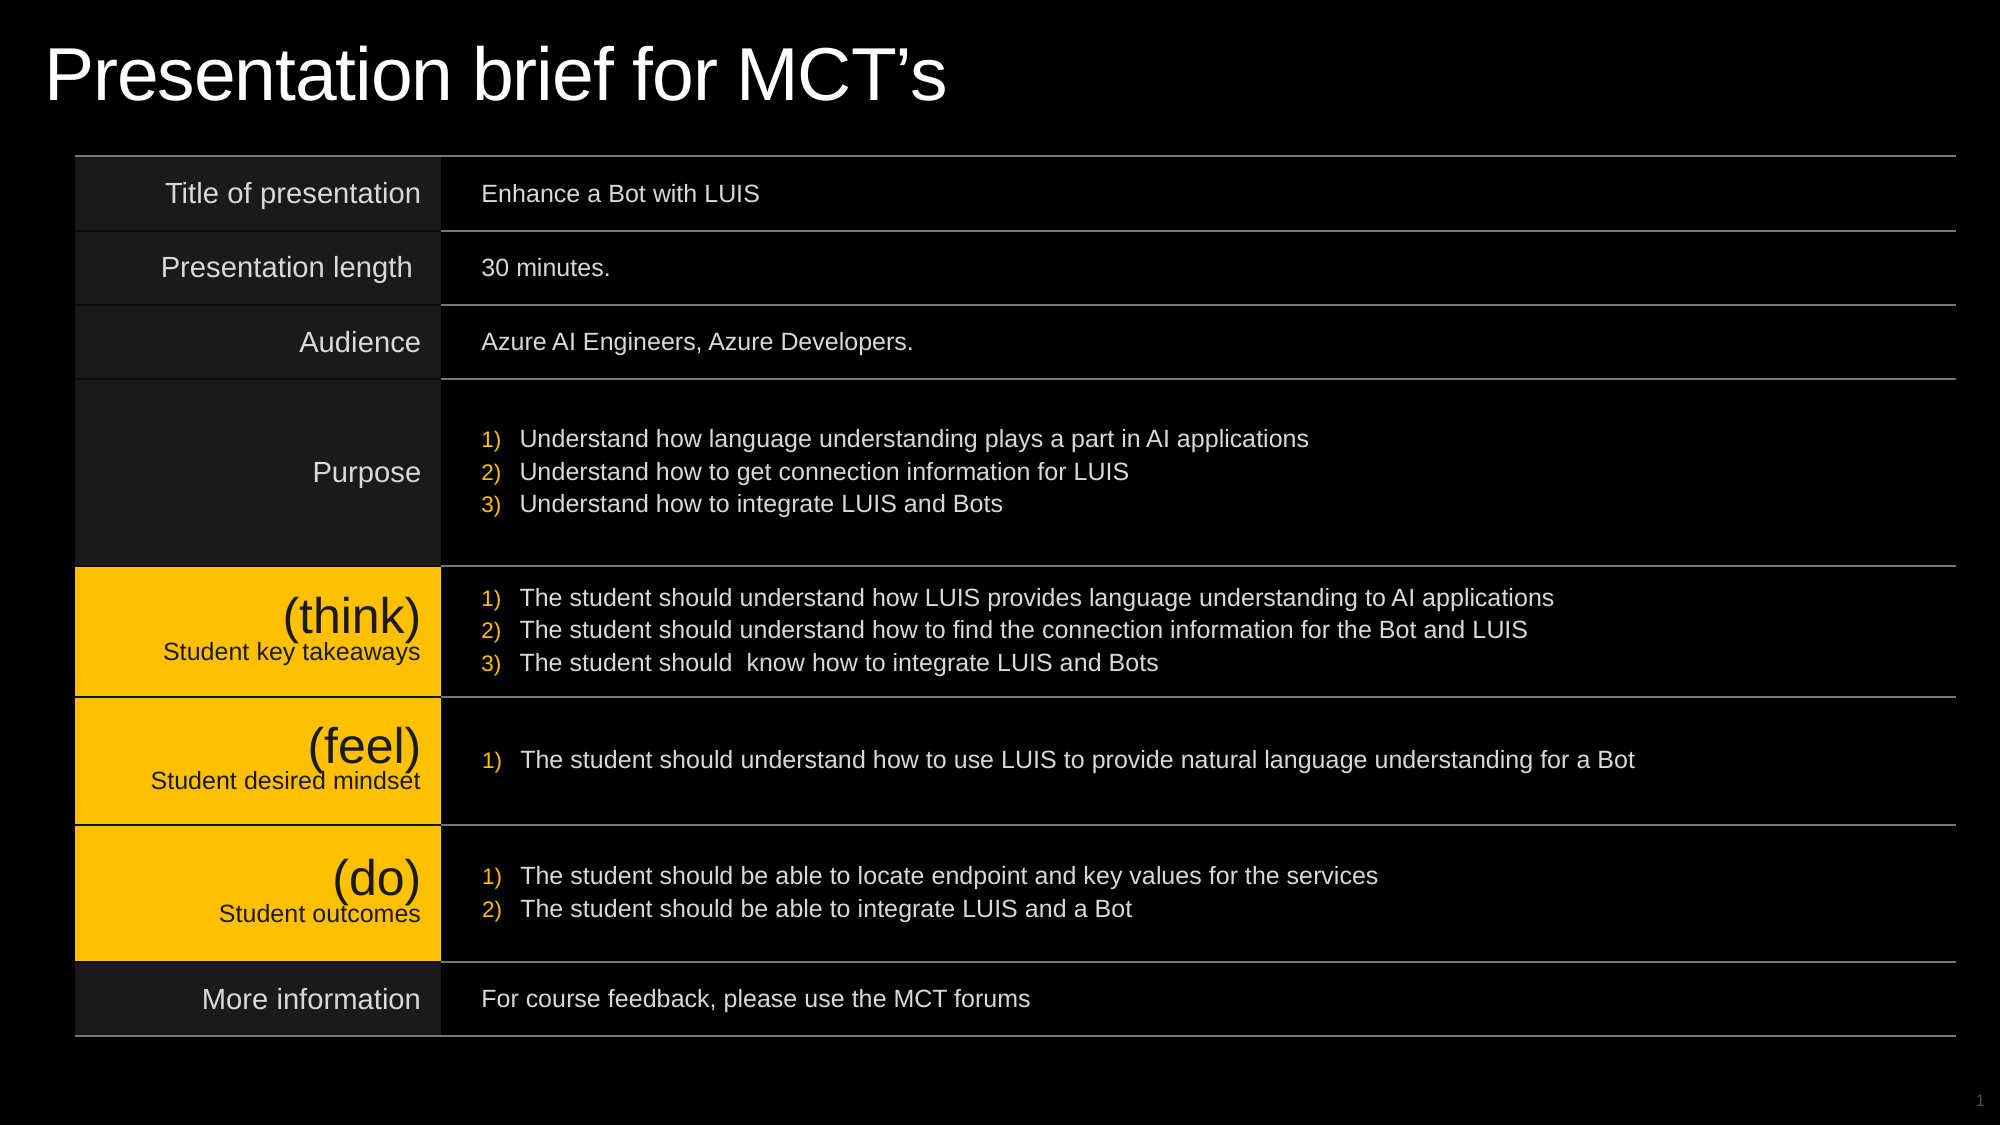

# Presentation brief for MCT’s
| Title of presentation | Enhance a Bot with LUIS |
| --- | --- |
| Presentation length | 30 minutes. |
| Audience | Azure AI Engineers, Azure Developers. |
| Purpose | Understand how language understanding plays a part in AI applications Understand how to get connection information for LUIS Understand how to integrate LUIS and Bots |
| (think) Student key takeaways | The student should understand how LUIS provides language understanding to AI applications The student should understand how to find the connection information for the Bot and LUIS The student should know how to integrate LUIS and Bots |
| (feel) Student desired mindset | The student should understand how to use LUIS to provide natural language understanding for a Bot |
| (do) Student outcomes | The student should be able to locate endpoint and key values for the services The student should be able to integrate LUIS and a Bot |
| More information | For course feedback, please use the MCT forums |
1